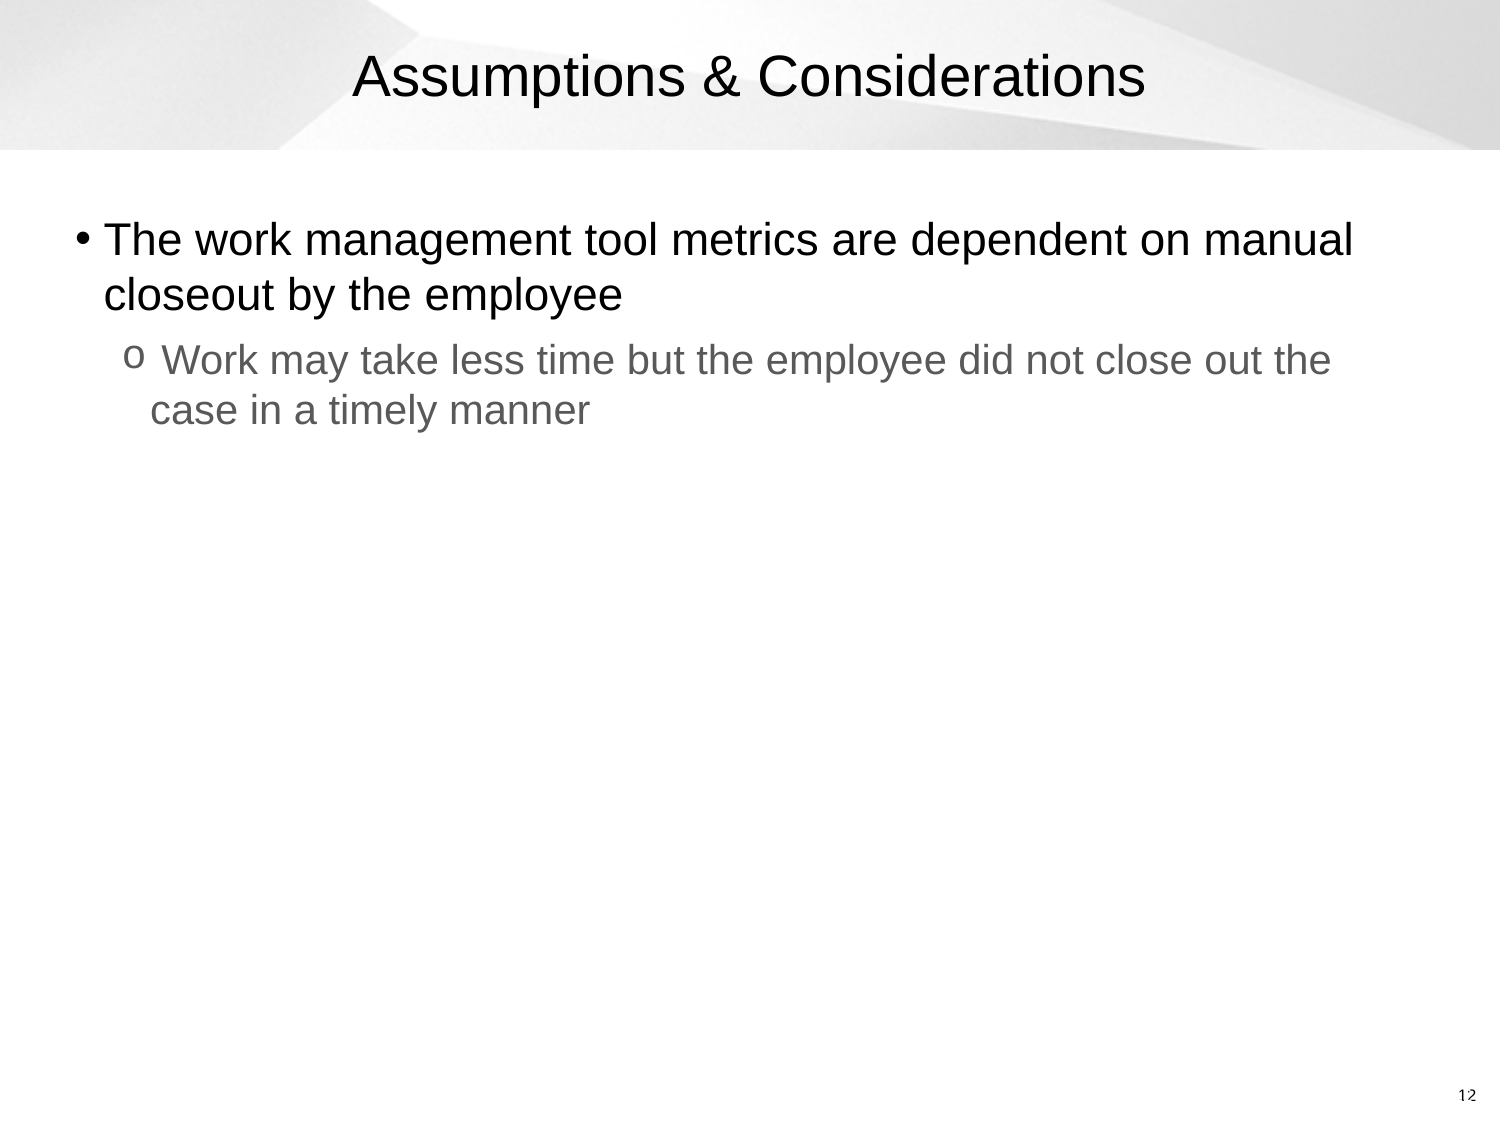

# Assumptions & Considerations
The work management tool metrics are dependent on manual closeout by the employee
 Work may take less time but the employee did not close out the case in a timely manner